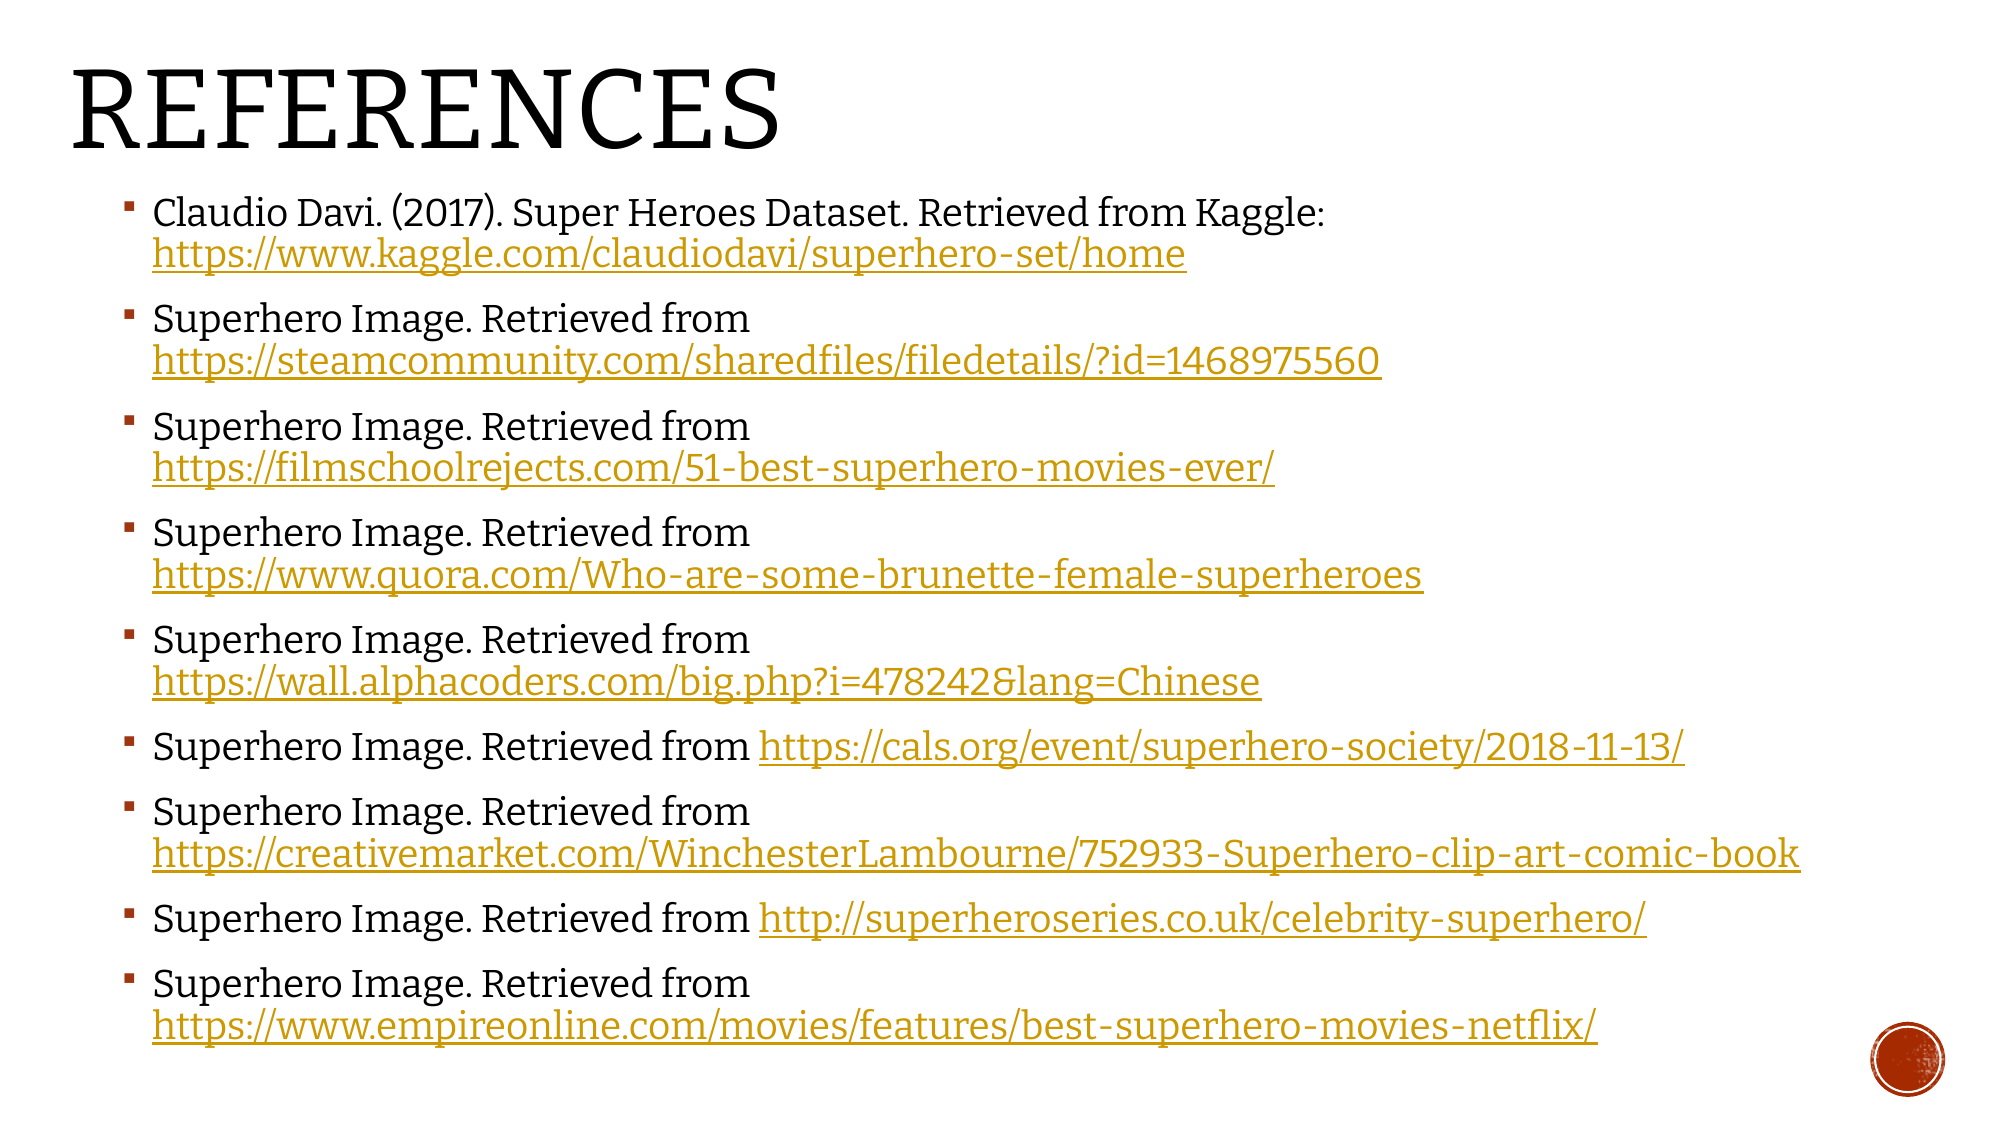

# References
Claudio Davi. (2017). Super Heroes Dataset. Retrieved from Kaggle: https://www.kaggle.com/claudiodavi/superhero-set/home
Superhero Image. Retrieved from https://steamcommunity.com/sharedfiles/filedetails/?id=1468975560
Superhero Image. Retrieved from https://filmschoolrejects.com/51-best-superhero-movies-ever/
Superhero Image. Retrieved from https://www.quora.com/Who-are-some-brunette-female-superheroes
Superhero Image. Retrieved from https://wall.alphacoders.com/big.php?i=478242&lang=Chinese
Superhero Image. Retrieved from https://cals.org/event/superhero-society/2018-11-13/
Superhero Image. Retrieved from https://creativemarket.com/WinchesterLambourne/752933-Superhero-clip-art-comic-book
Superhero Image. Retrieved from http://superheroseries.co.uk/celebrity-superhero/
Superhero Image. Retrieved from https://www.empireonline.com/movies/features/best-superhero-movies-netflix/